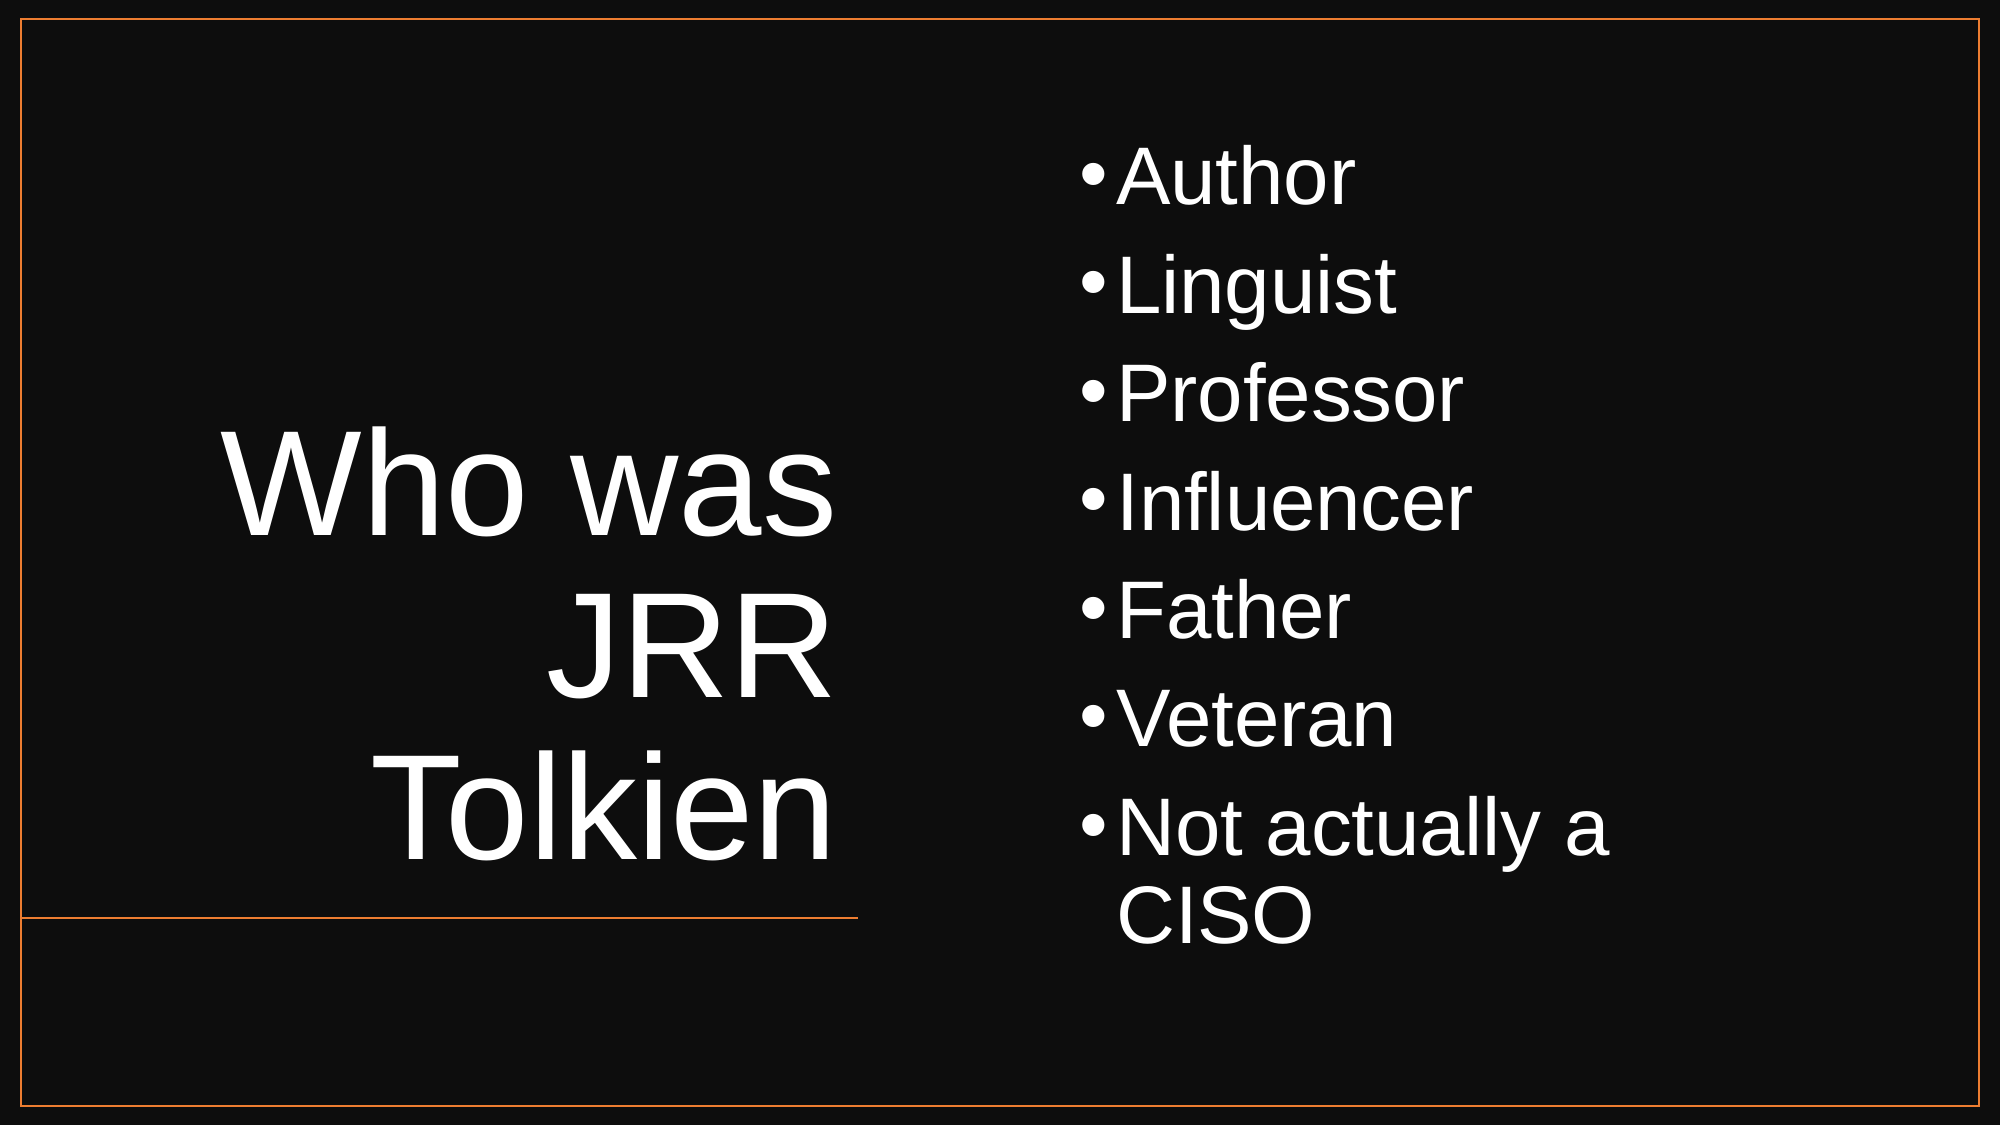

# Who was JRR Tolkien
Author
Linguist
Professor
Influencer
Father
Veteran
Not actually a CISO